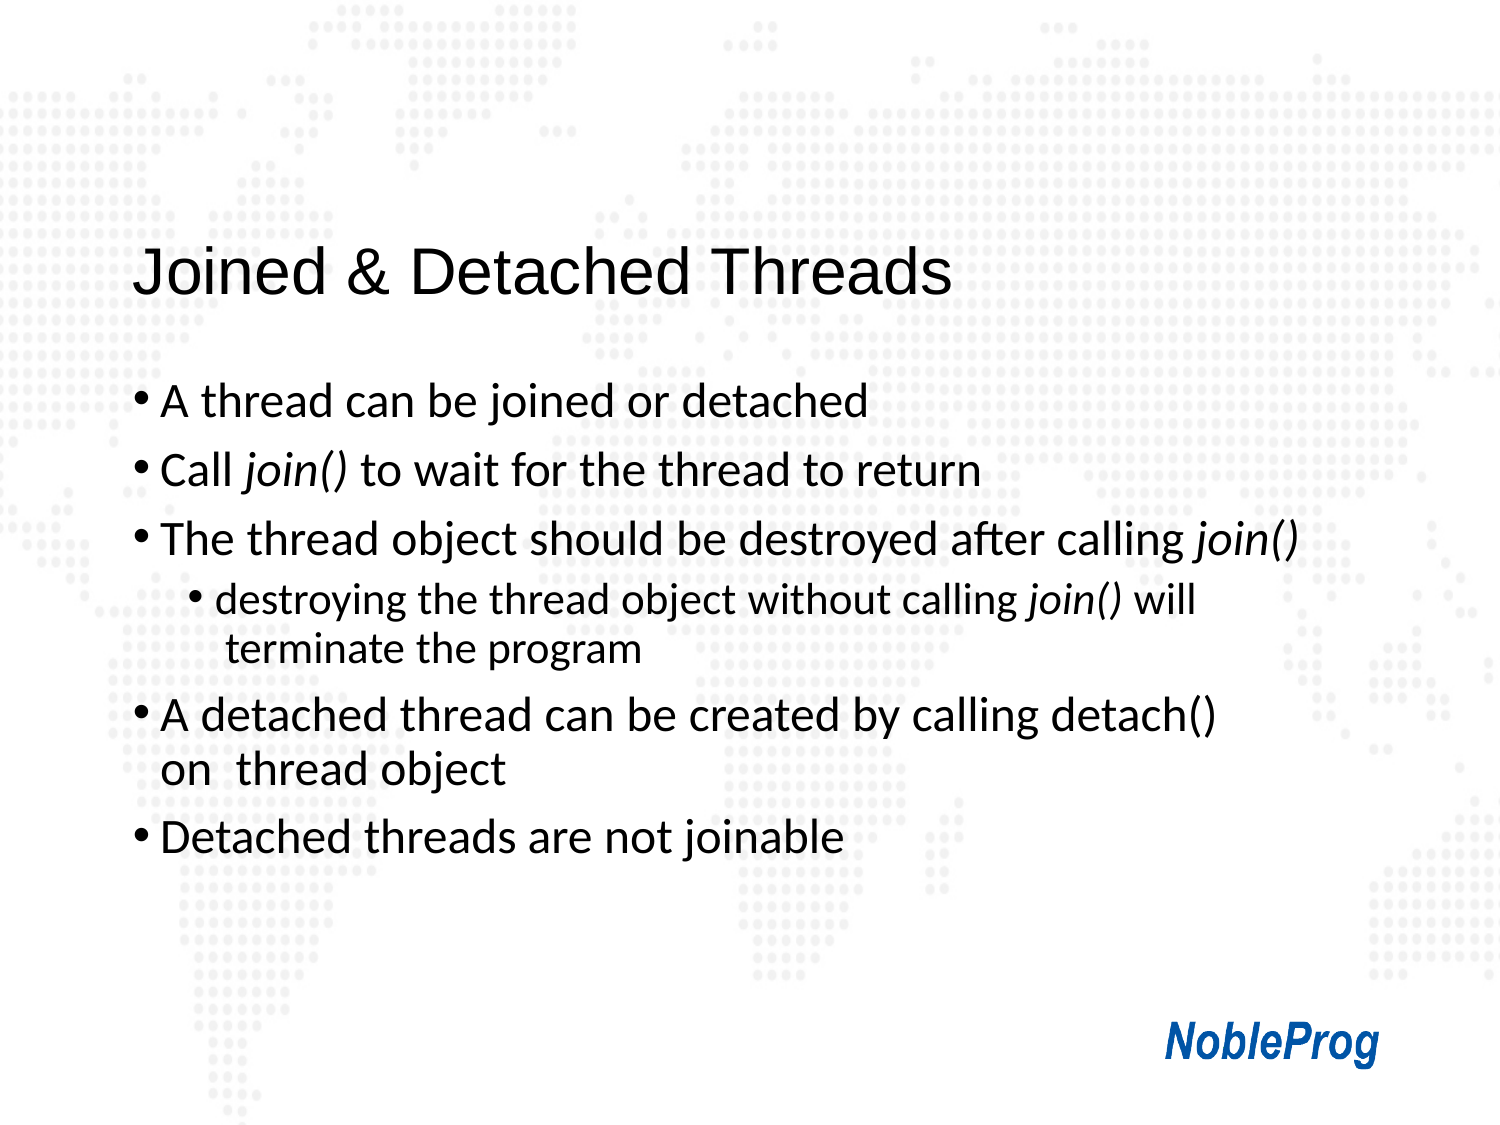

# Joined & Detached Threads
A thread can be joined or detached
Call join() to wait for the thread to return
The thread object should be destroyed after calling join()
destroying the thread object without calling join() will  terminate the program
A detached thread can be created by calling detach() on  thread object
Detached threads are not joinable